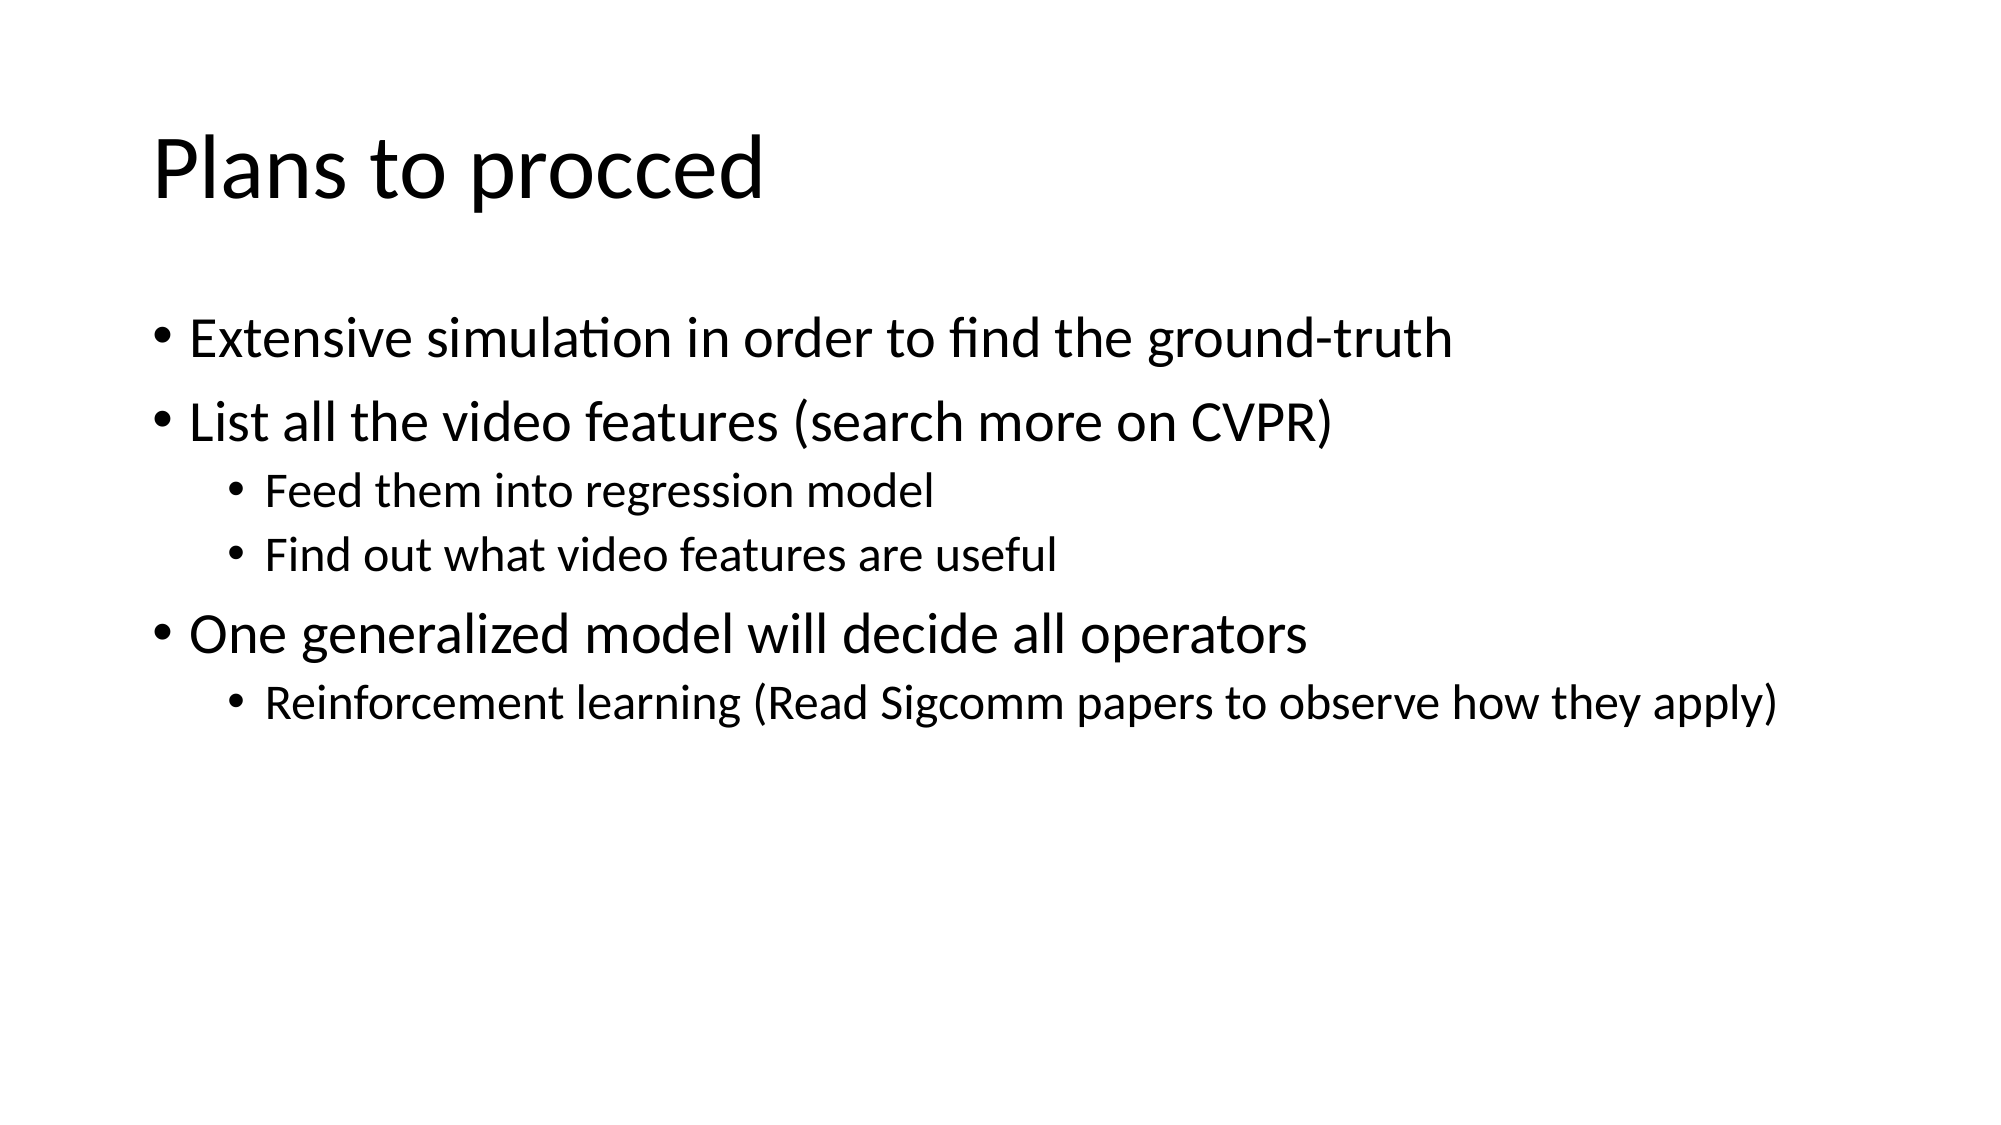

# Plans to procced
Extensive simulation in order to find the ground-truth
List all the video features (search more on CVPR)
Feed them into regression model
Find out what video features are useful
One generalized model will decide all operators
Reinforcement learning (Read Sigcomm papers to observe how they apply)